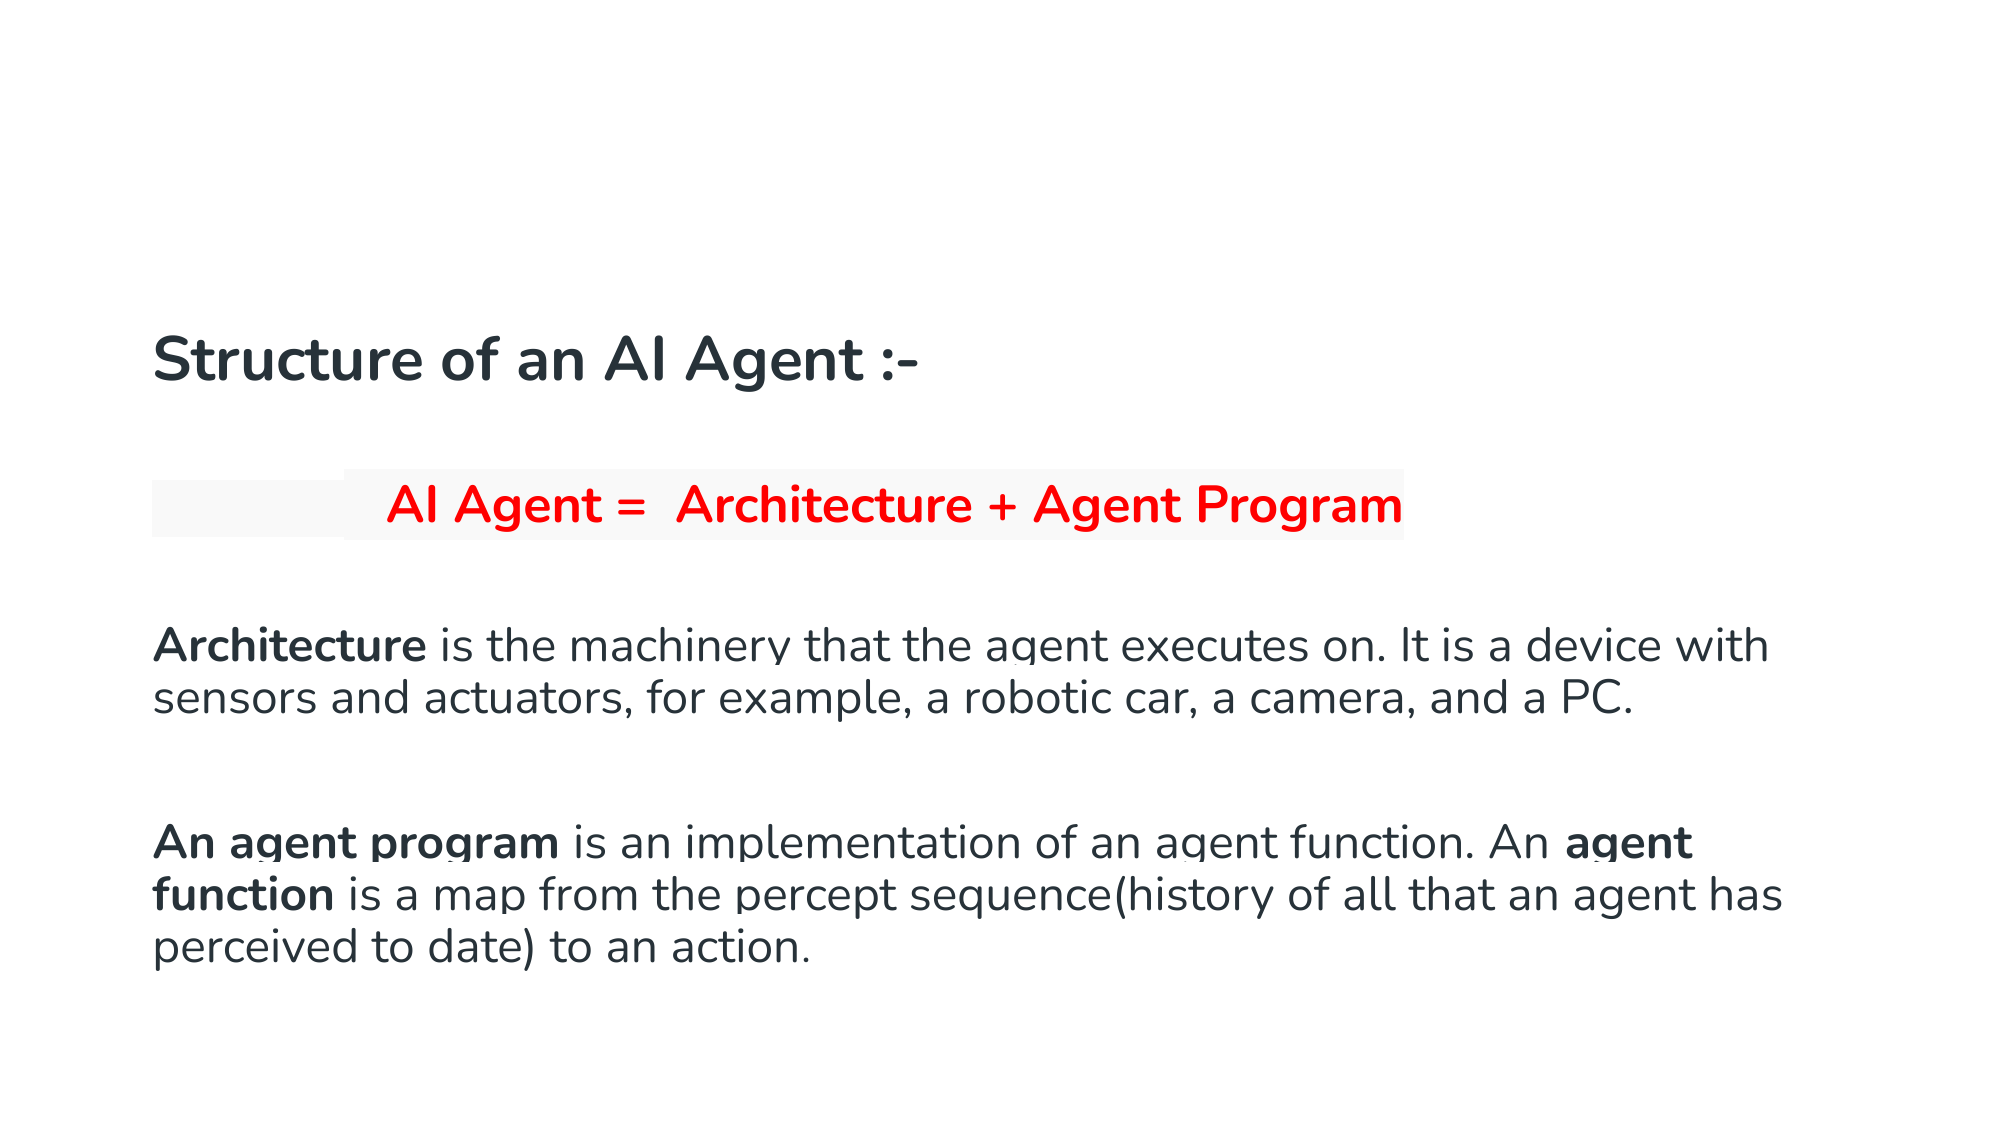

#
Structure of an AI Agent :-

                    AI Agent =  Architecture + Agent Program

Architecture is the machinery that the agent executes on. It is a device with sensors and actuators, for example, a robotic car, a camera, and a PC.

An agent program is an implementation of an agent function. An agent function is a map from the percept sequence(history of all that an agent has perceived to date) to an action.